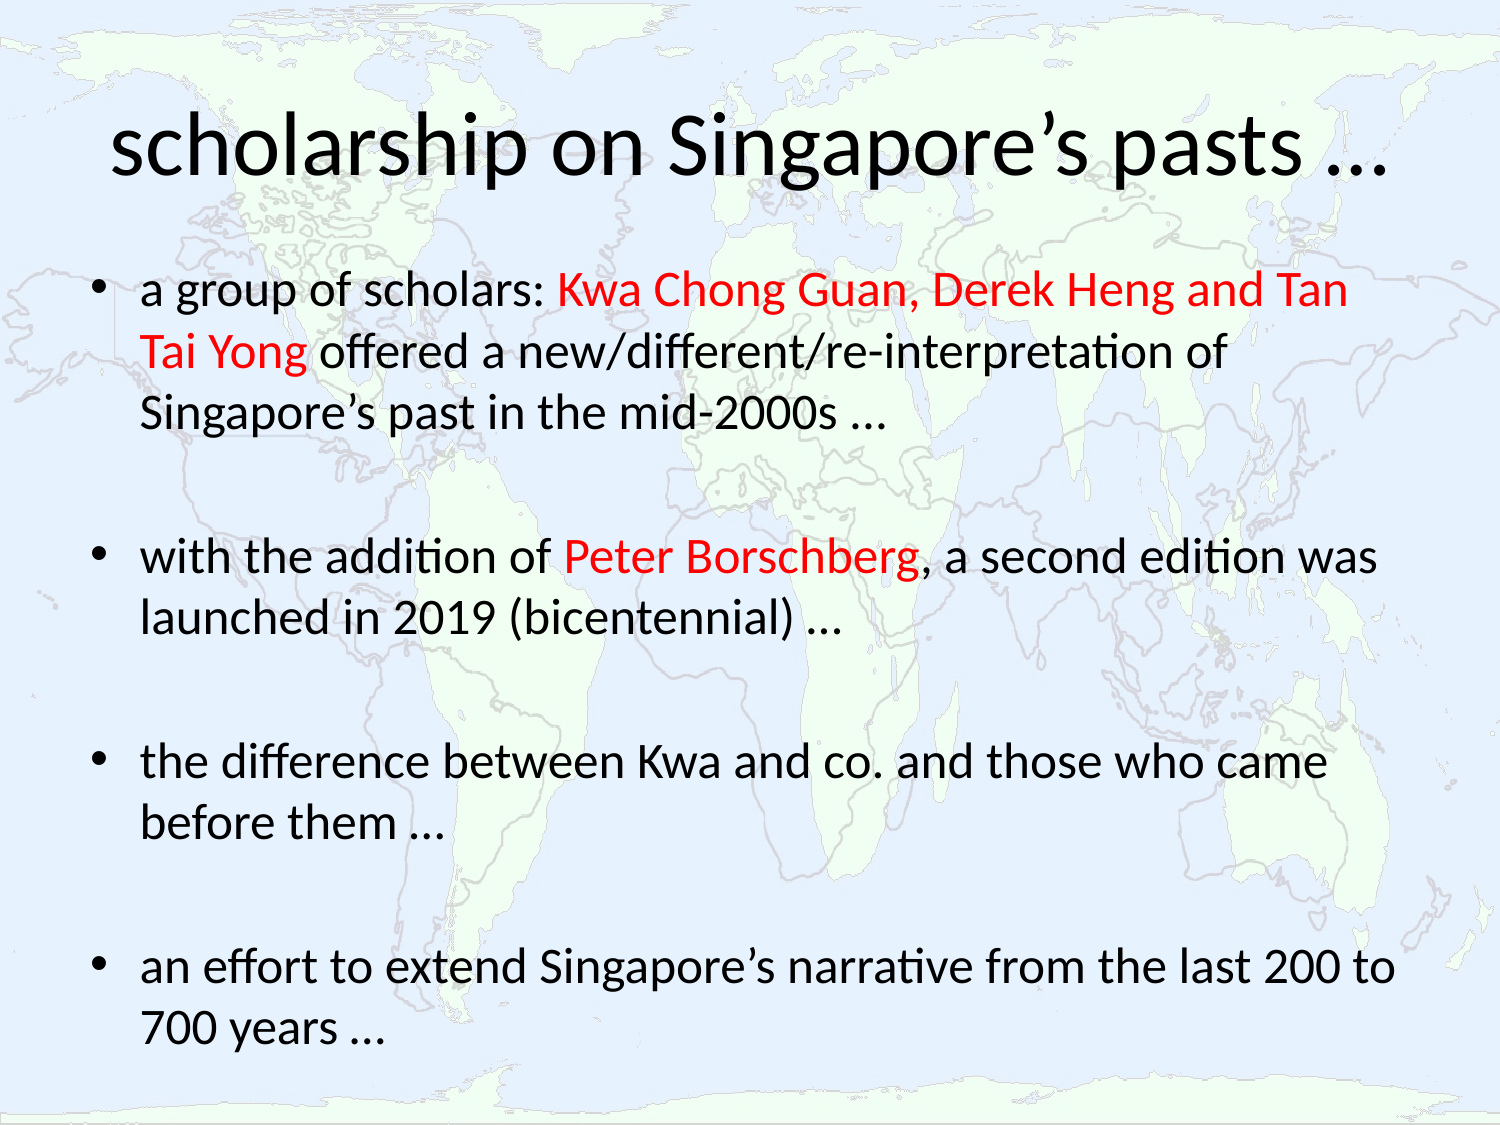

# scholarship on Singapore’s pasts …

a group of scholars: Kwa Chong Guan, Derek Heng and Tan Tai Yong offered a new/different/re-interpretation of Singapore’s past in the mid-2000s ...

with the addition of Peter Borschberg, a second edition was launched in 2019 (bicentennial) …

the difference between Kwa and co. and those who came before them …

an effort to extend Singapore’s narrative from the last 200 to 700 years …